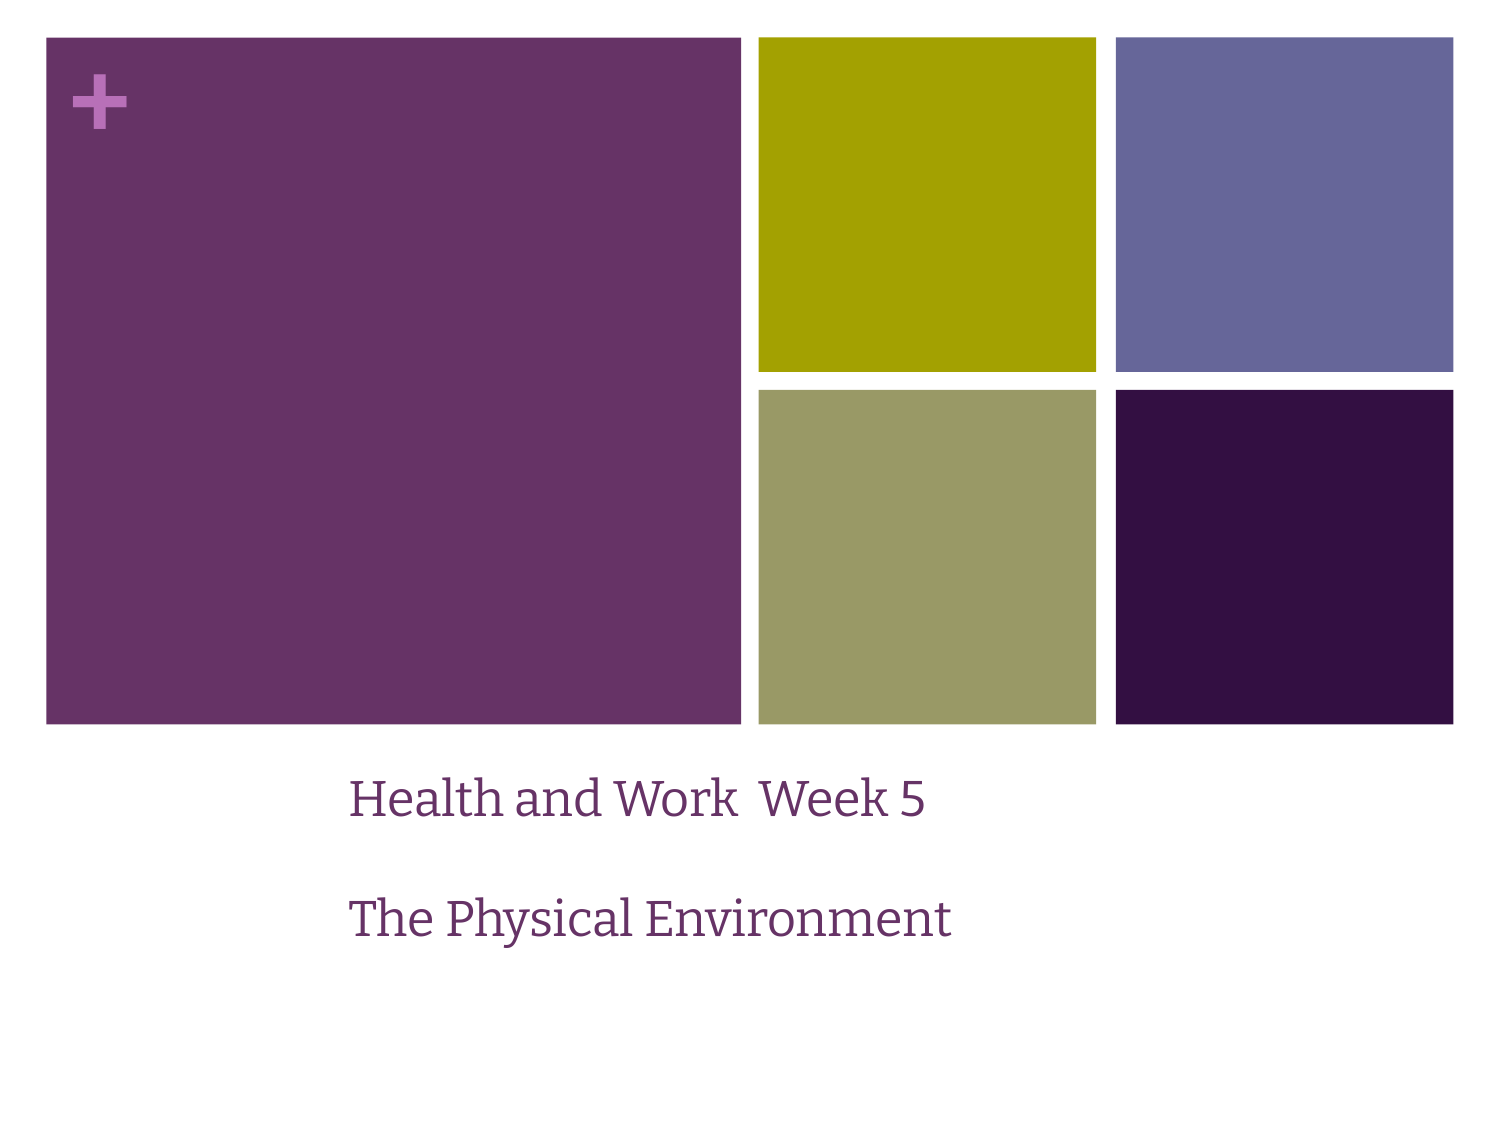

# Health and Work  Week 5 The Physical Environment